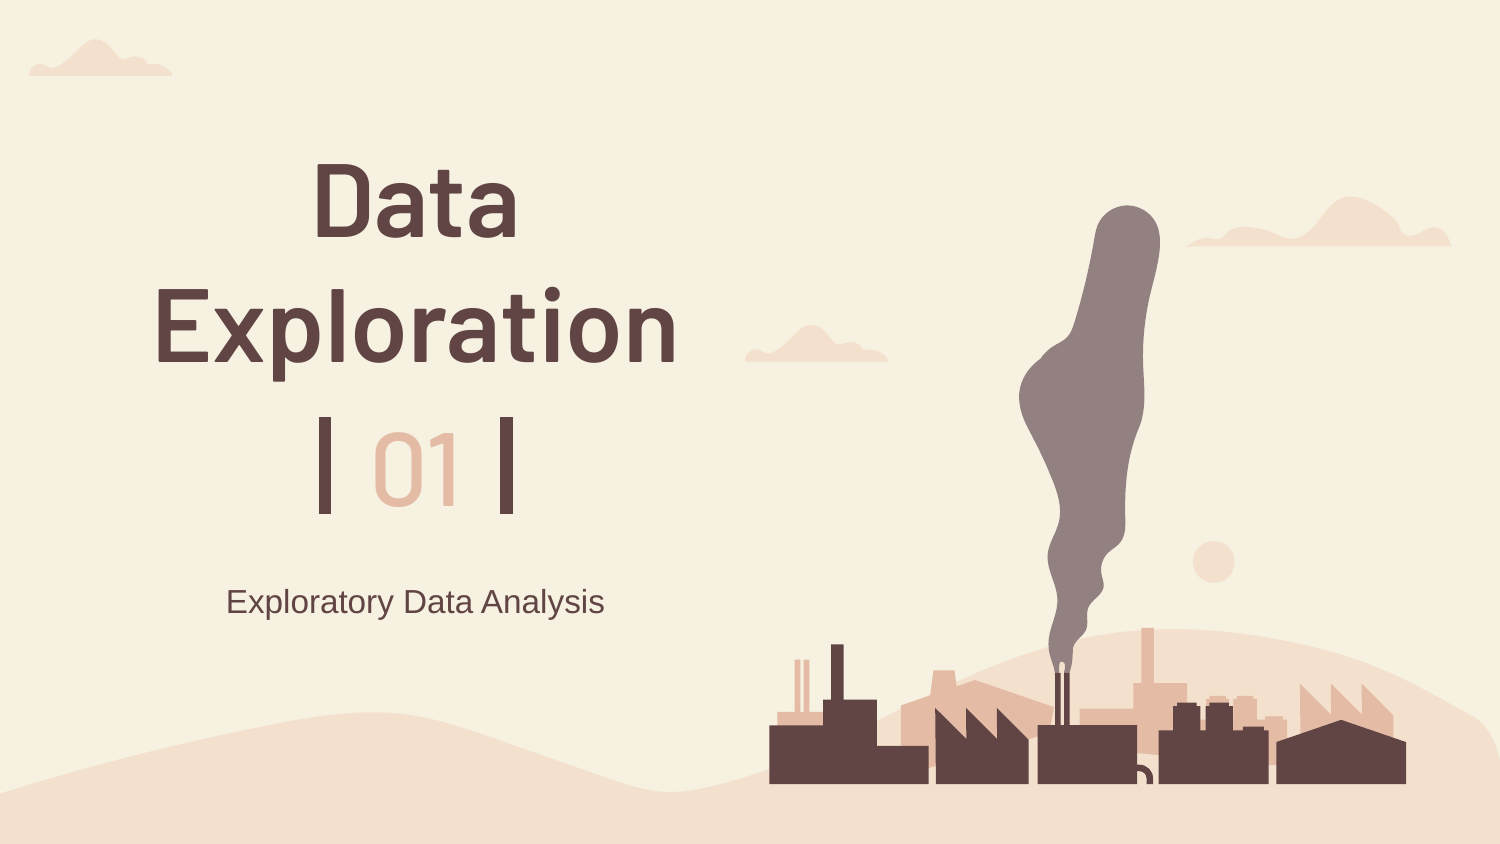

# Data Exploration

01
Exploratory Data Analysis